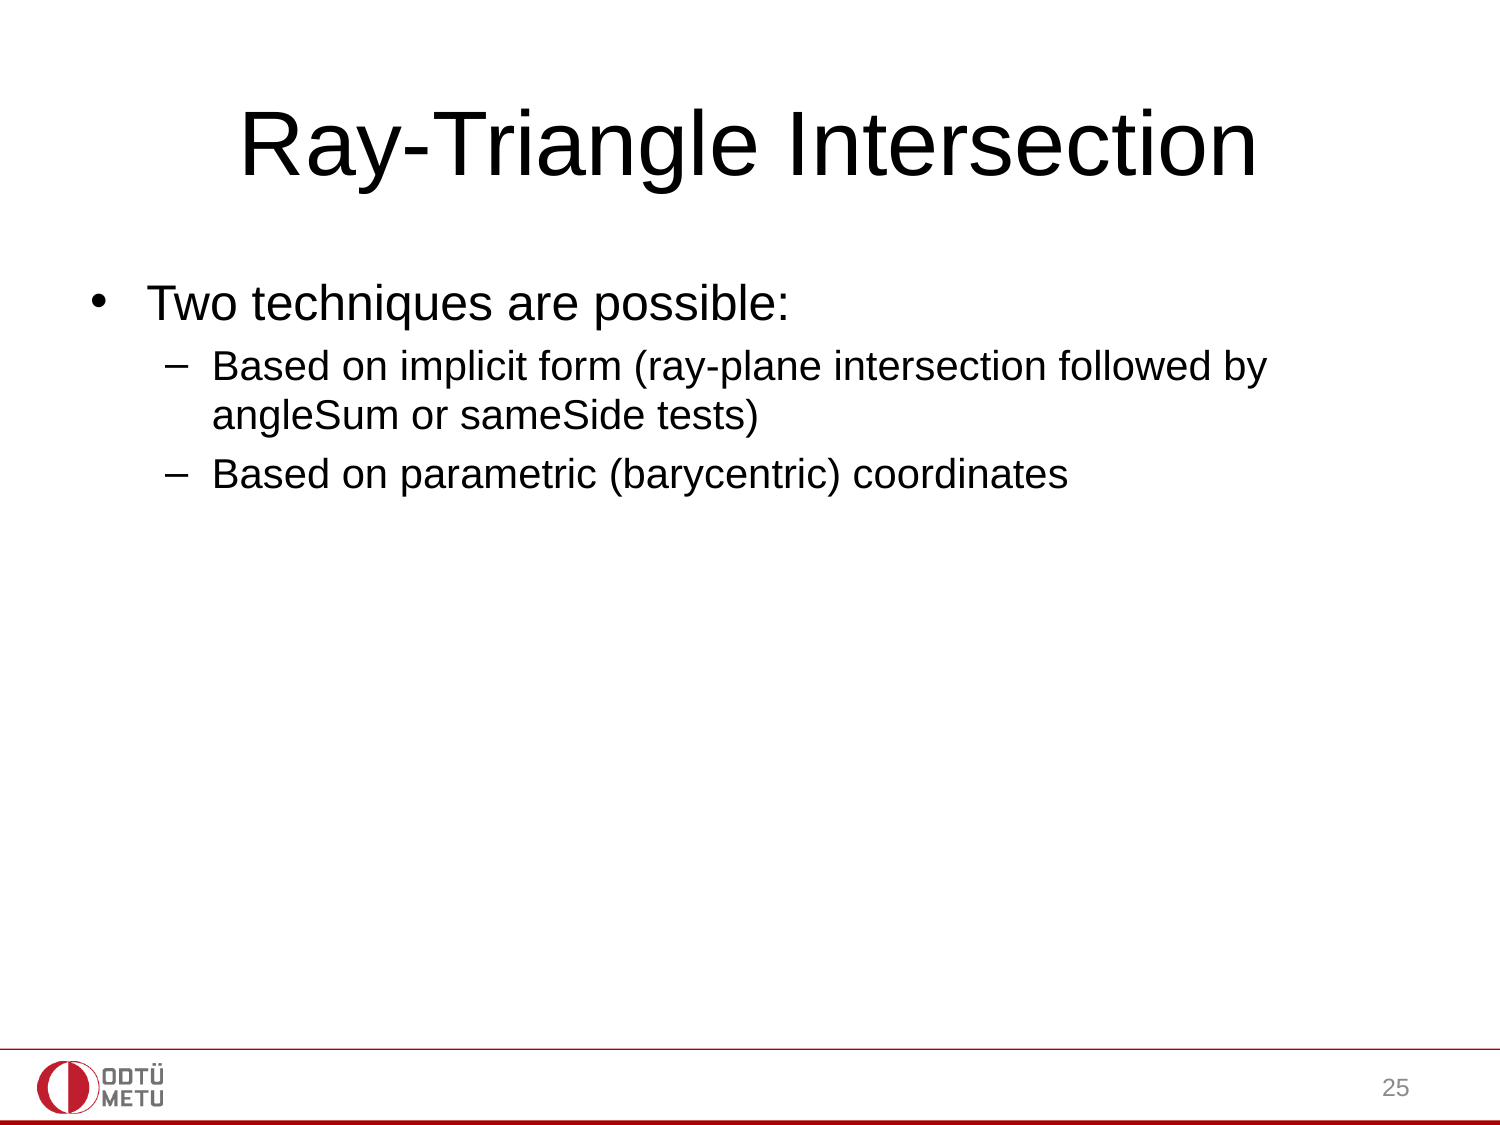

# Ray-Triangle Intersection
Two techniques are possible:
Based on implicit form (ray-plane intersection followed by angleSum or sameSide tests)
Based on parametric (barycentric) coordinates

25